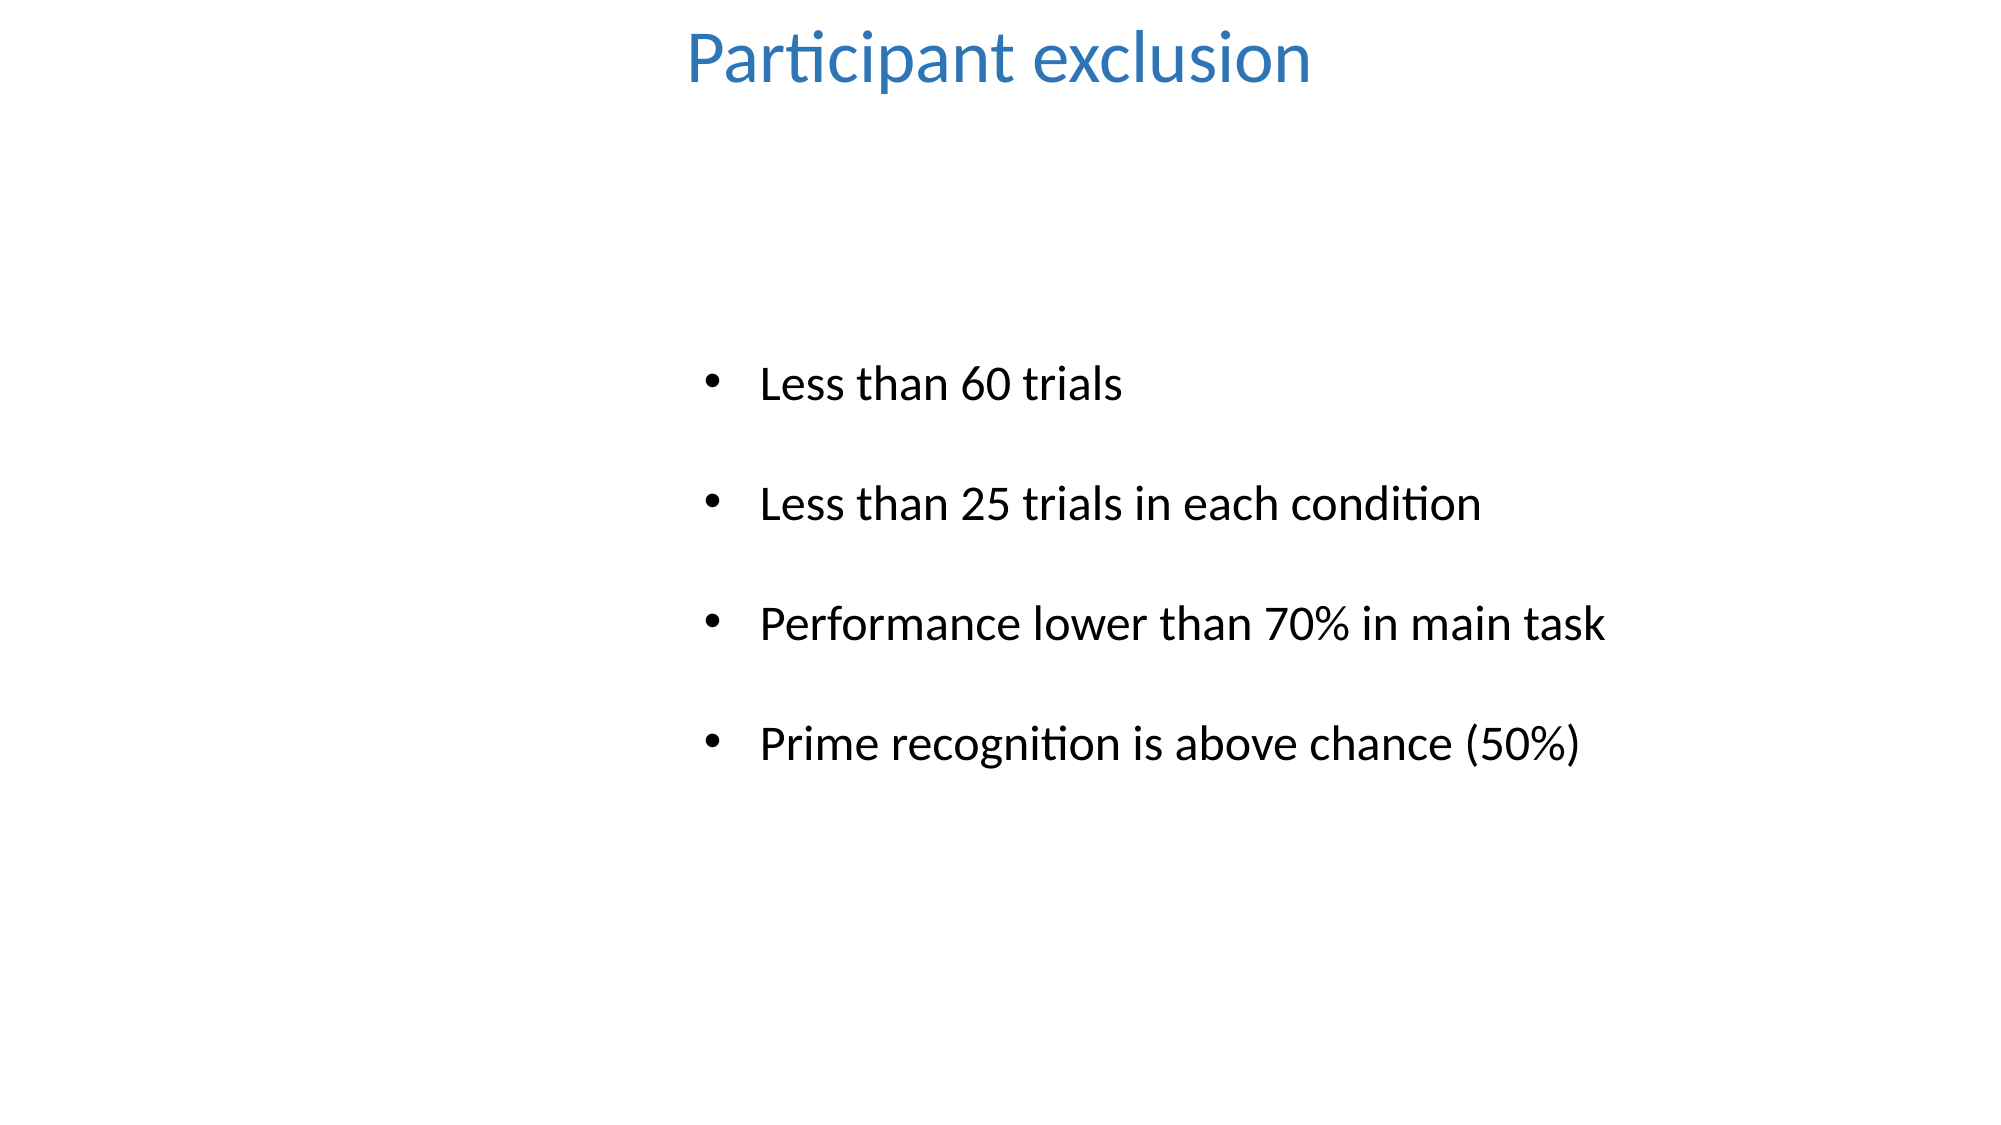

Participant exclusion
Less than 60 trials

Less than 25 trials in each condition

Performance lower than 70% in main task

Prime recognition is above chance (50%)